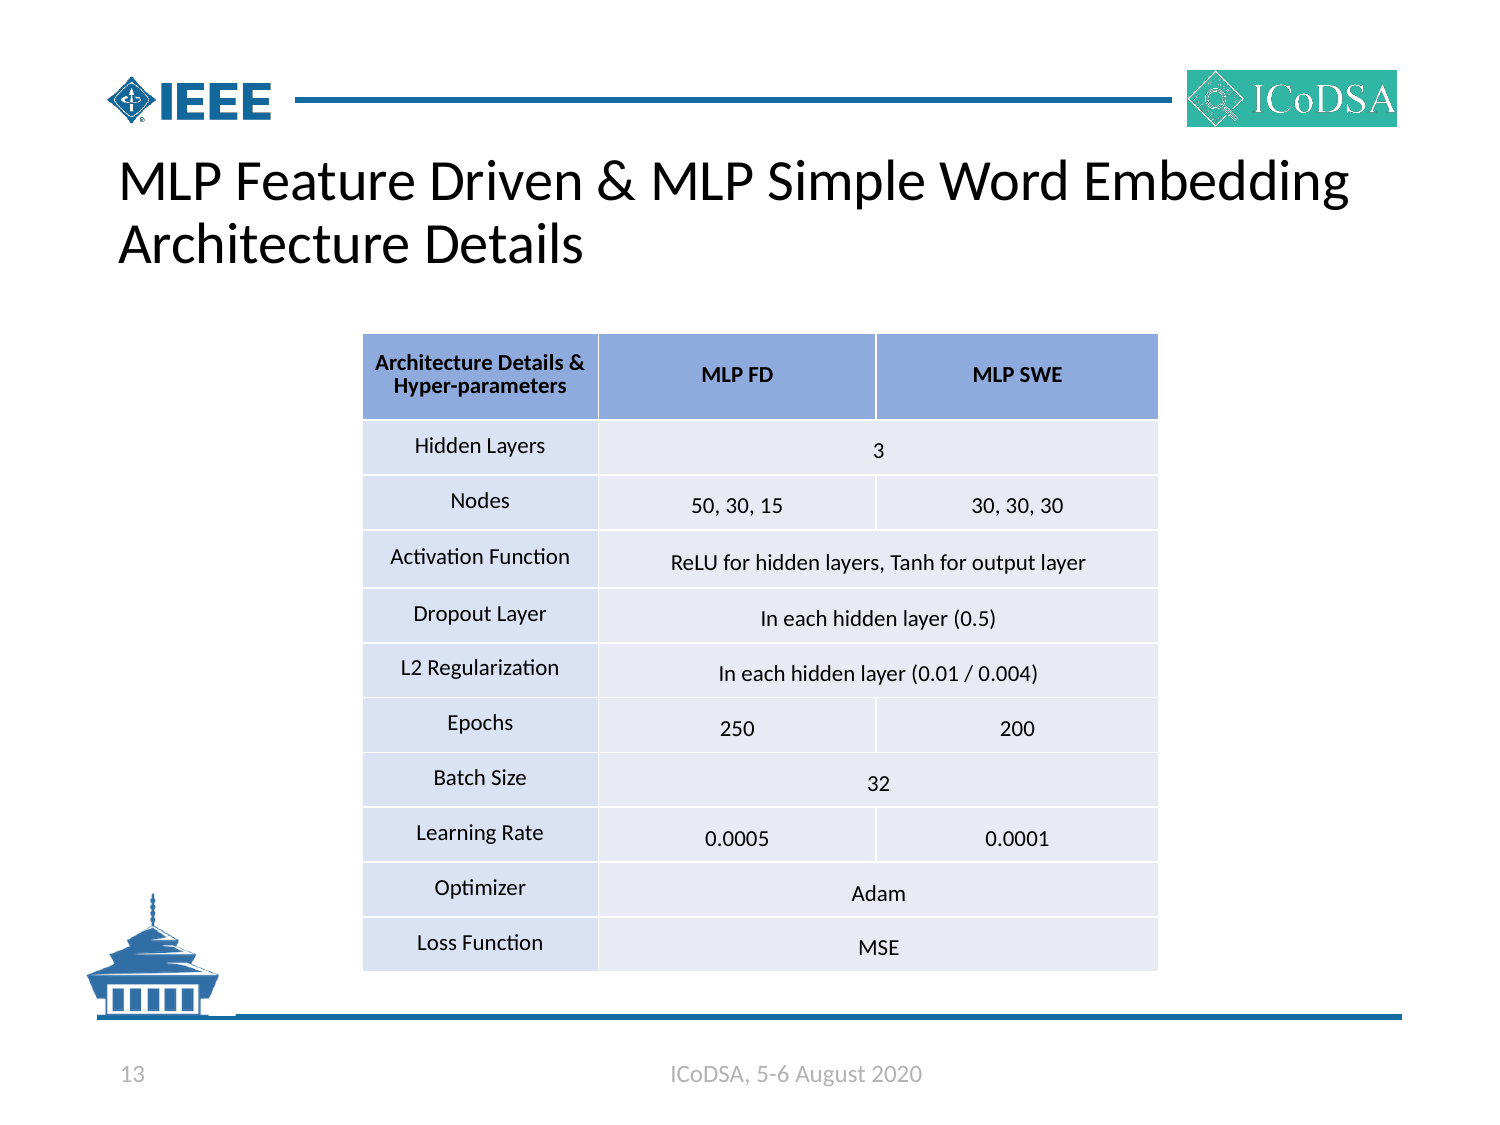

# MLP Feature Driven & MLP Simple Word Embedding Architecture Details
| Architecture Details & Hyper-parameters | MLP FD | MLP SWE |
| --- | --- | --- |
| Hidden Layers | 3 |  |
| Nodes | 50, 30, 15 | 30, 30, 30 |
| Activation Function | ReLU for hidden layers, Tanh for output layer |  |
| Dropout Layer | In each hidden layer (0.5) |  |
| L2 Regularization | In each hidden layer (0.01 / 0.004) |  |
| Epochs | 250 | 200 |
| Batch Size | 32 |  |
| Learning Rate | 0.0005 | 0.0001 |
| Optimizer | Adam |  |
| Loss Function | MSE |  |
13
ICoDSA, 5-6 August 2020